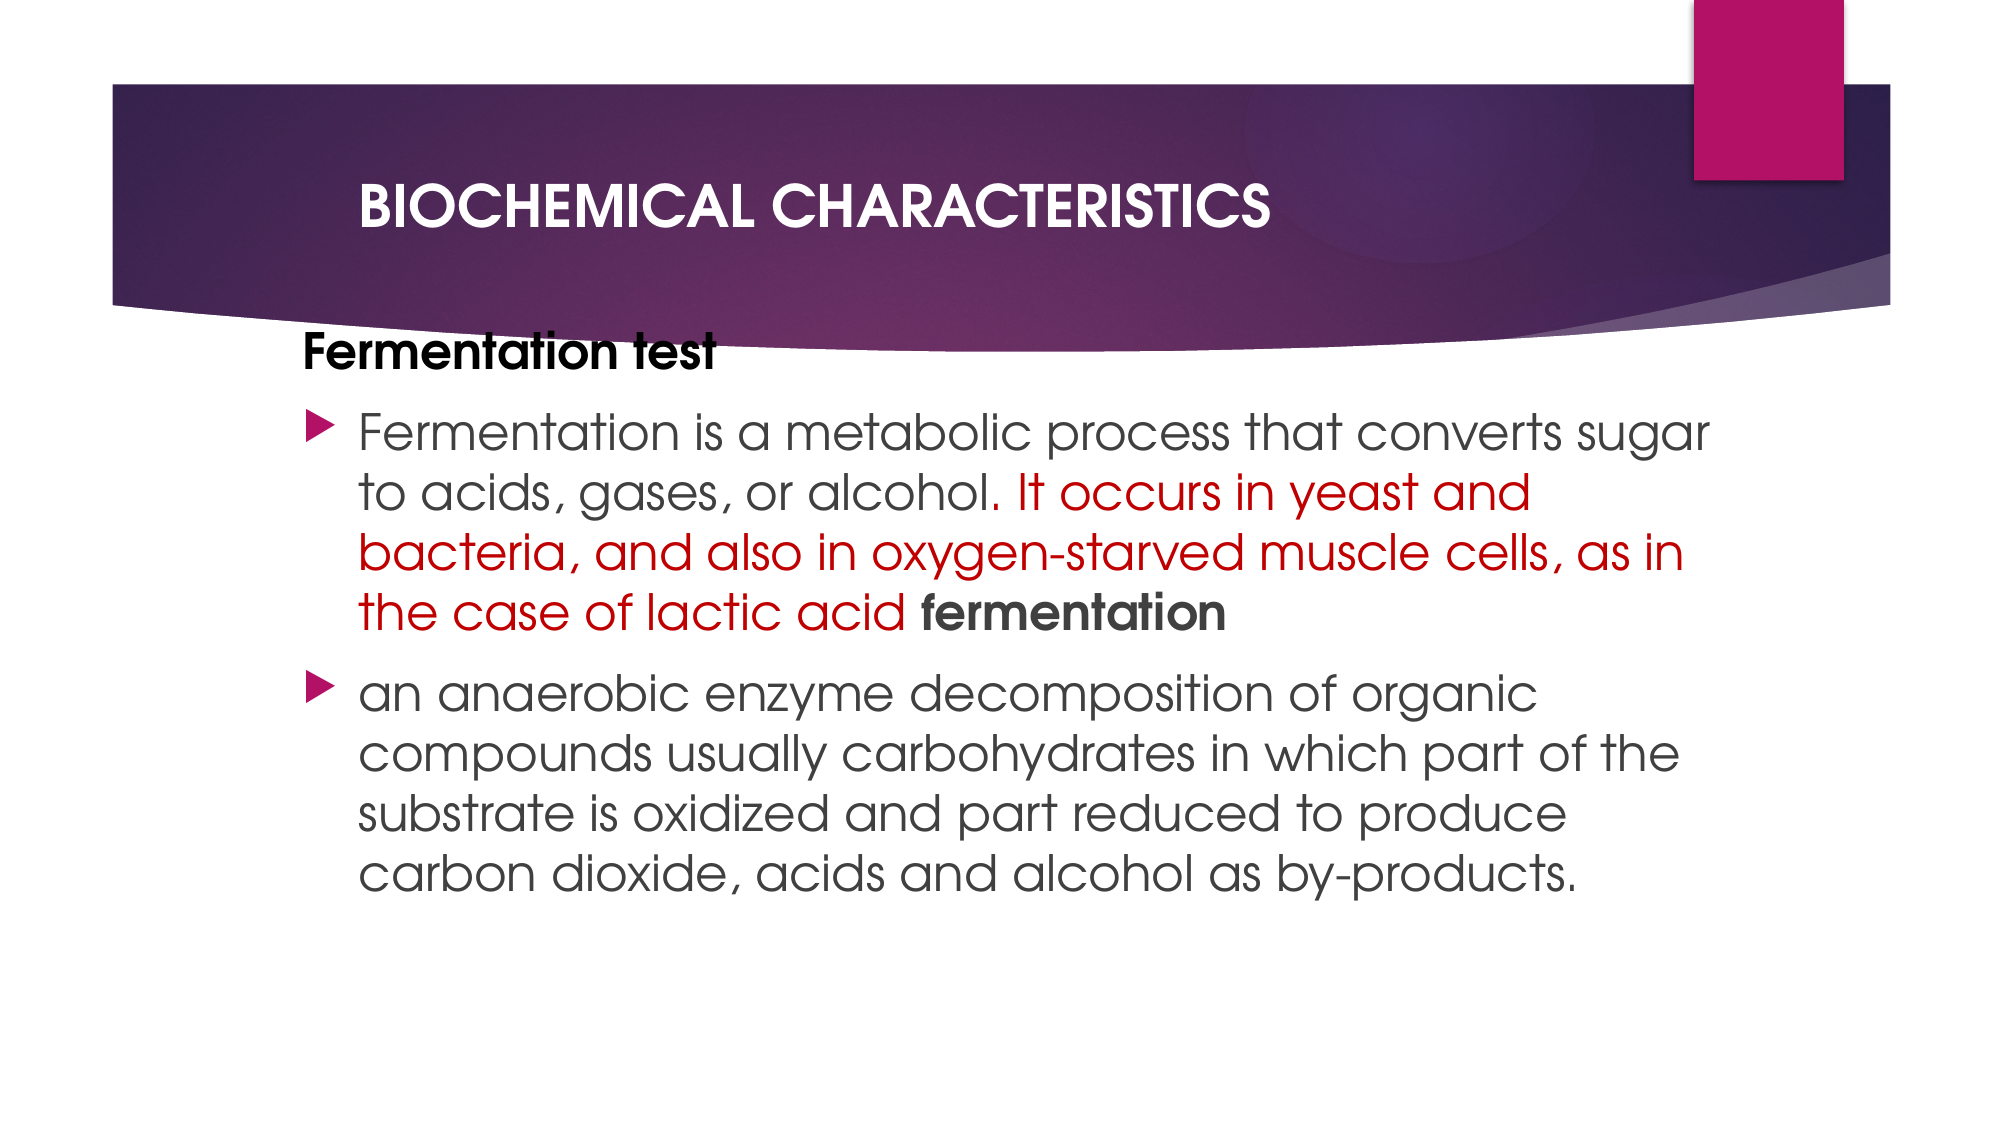

# BIOCHEMICAL CHARACTERISTICS
Fermentation test
Fermentation is a metabolic process that converts sugar to acids, gases, or alcohol. It occurs in yeast and bacteria, and also in oxygen-starved muscle cells, as in the case of lactic acid fermentation
an anaerobic enzyme decomposition of organic compounds usually carbohydrates in which part of the substrate is oxidized and part reduced to produce carbon dioxide, acids and alcohol as by-products.